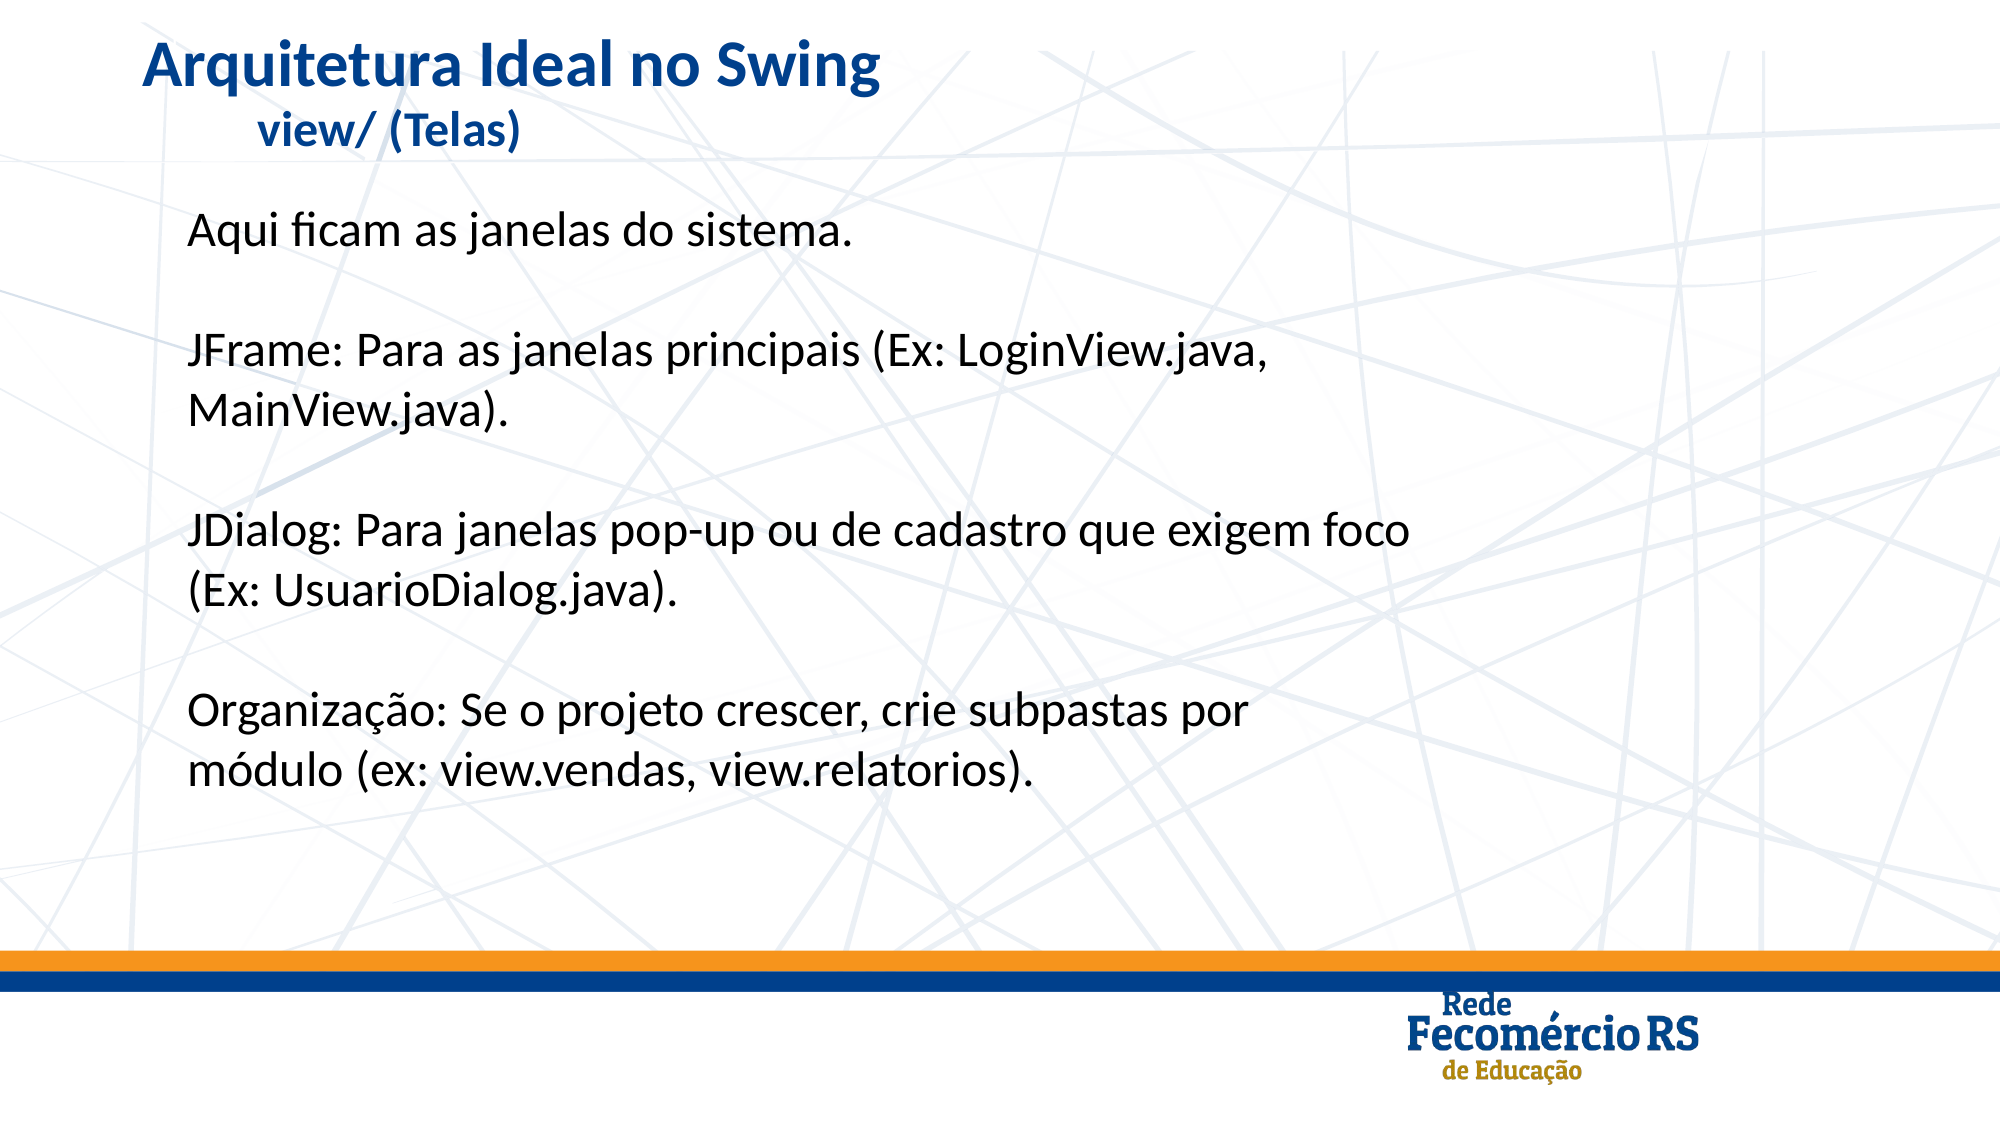

Arquitetura Ideal no Swing
 view/ (Telas)
Aqui ficam as janelas do sistema.

JFrame: Para as janelas principais (Ex: LoginView.java, MainView.java).

JDialog: Para janelas pop-up ou de cadastro que exigem foco (Ex: UsuarioDialog.java).

Organização: Se o projeto crescer, crie subpastas por módulo (ex: view.vendas, view.relatorios).